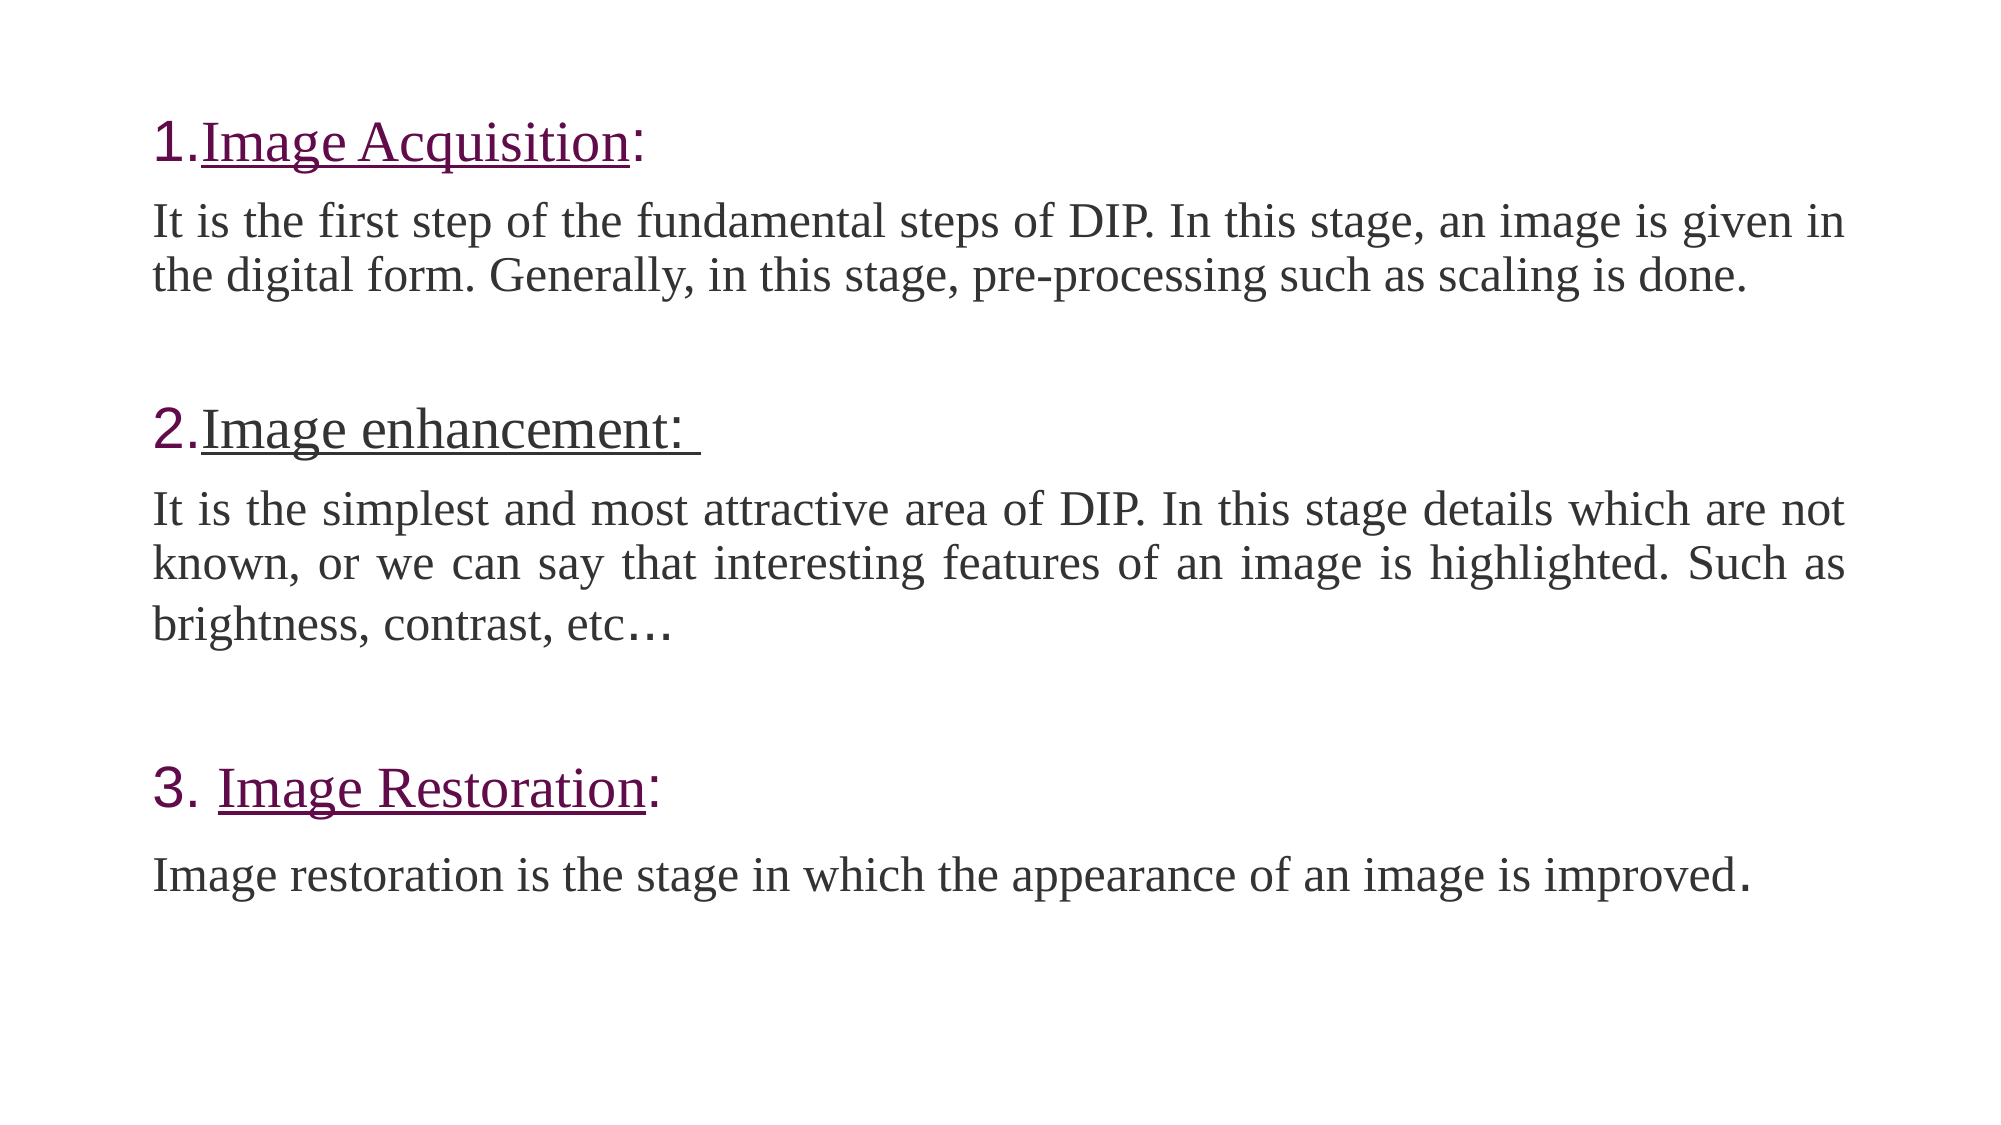

1.Image Acquisition:
It is the first step of the fundamental steps of DIP. In this stage, an image is given in the digital form. Generally, in this stage, pre-processing such as scaling is done.

2.Image enhancement:
It is the simplest and most attractive area of DIP. In this stage details which are not known, or we can say that interesting features of an image is highlighted. Such as brightness, contrast, etc...

3. Image Restoration:
Image restoration is the stage in which the appearance of an image is improved.